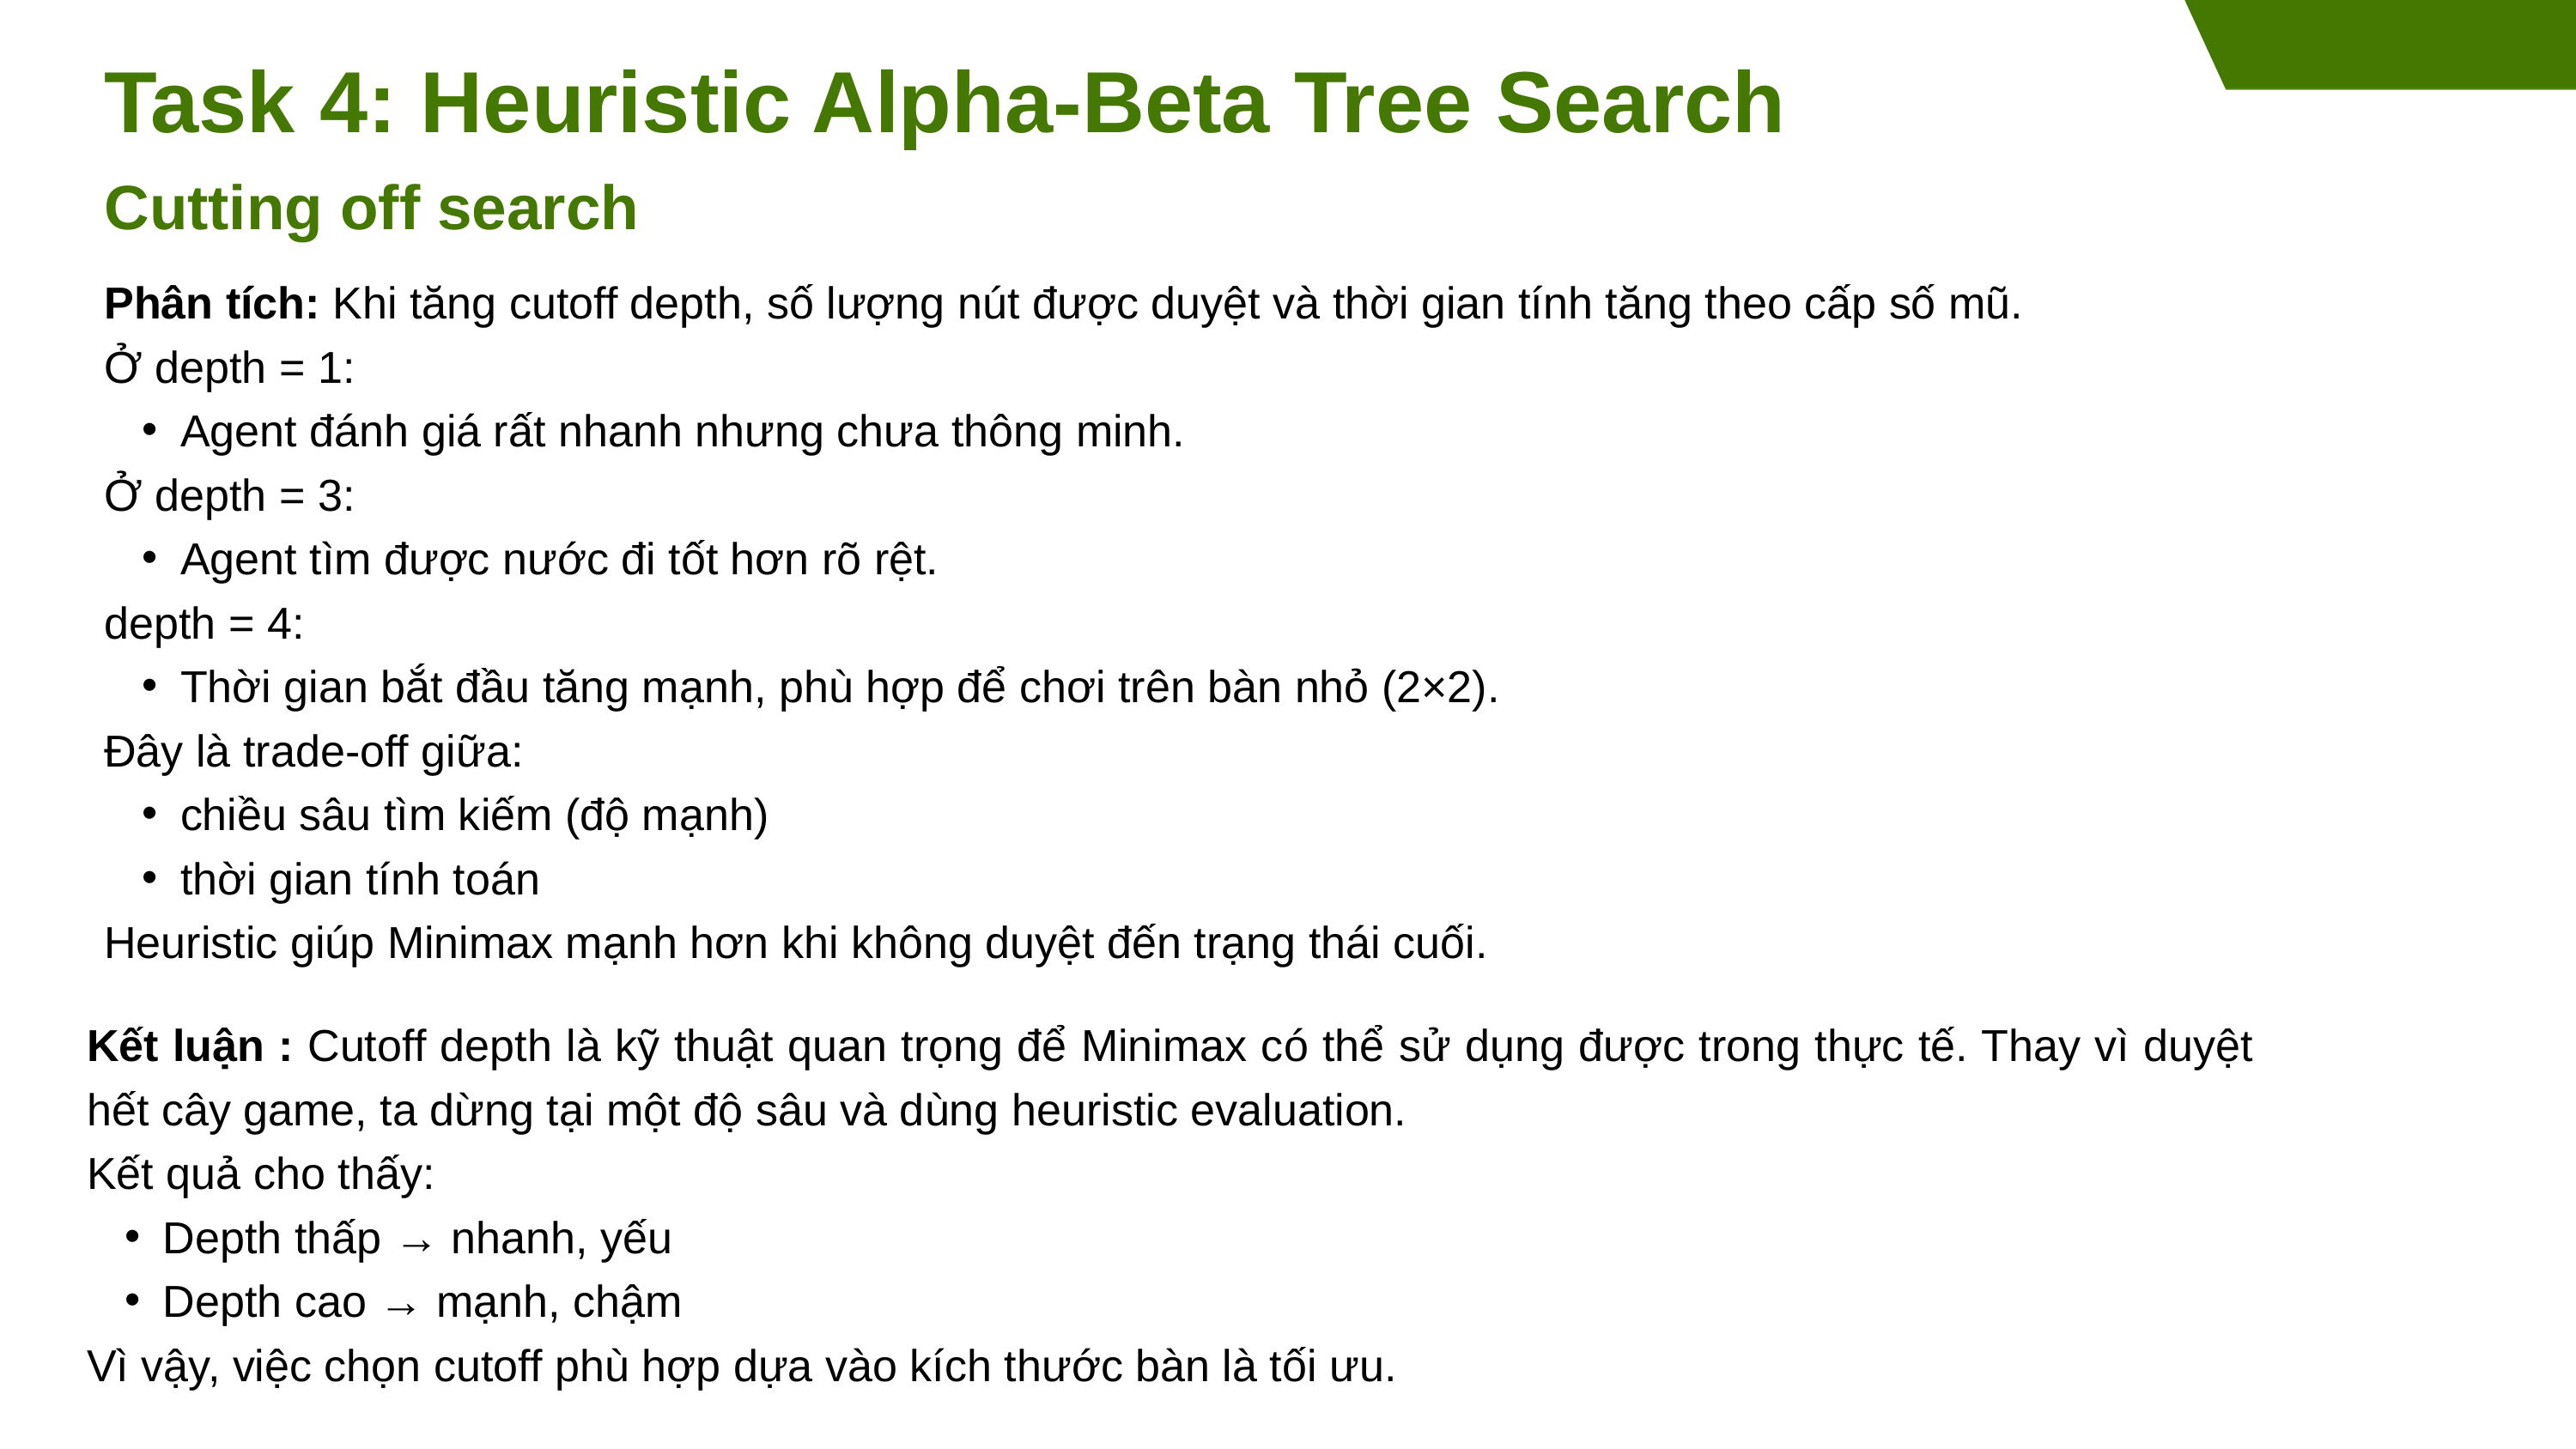

Task 4: Heuristic Alpha-Beta Tree Search
Cutting off search
Phân tích: Khi tăng cutoff depth, số lượng nút được duyệt và thời gian tính tăng theo cấp số mũ.
Ở depth = 1:
Agent đánh giá rất nhanh nhưng chưa thông minh.
Ở depth = 3:
Agent tìm được nước đi tốt hơn rõ rệt.
depth = 4:
Thời gian bắt đầu tăng mạnh, phù hợp để chơi trên bàn nhỏ (2×2).
Đây là trade-off giữa:
chiều sâu tìm kiếm (độ mạnh)
thời gian tính toán
Heuristic giúp Minimax mạnh hơn khi không duyệt đến trạng thái cuối.

Kết luận : Cutoff depth là kỹ thuật quan trọng để Minimax có thể sử dụng được trong thực tế. Thay vì duyệt hết cây game, ta dừng tại một độ sâu và dùng heuristic evaluation.
Kết quả cho thấy:
Depth thấp → nhanh, yếu
Depth cao → mạnh, chậm
Vì vậy, việc chọn cutoff phù hợp dựa vào kích thước bàn là tối ưu.